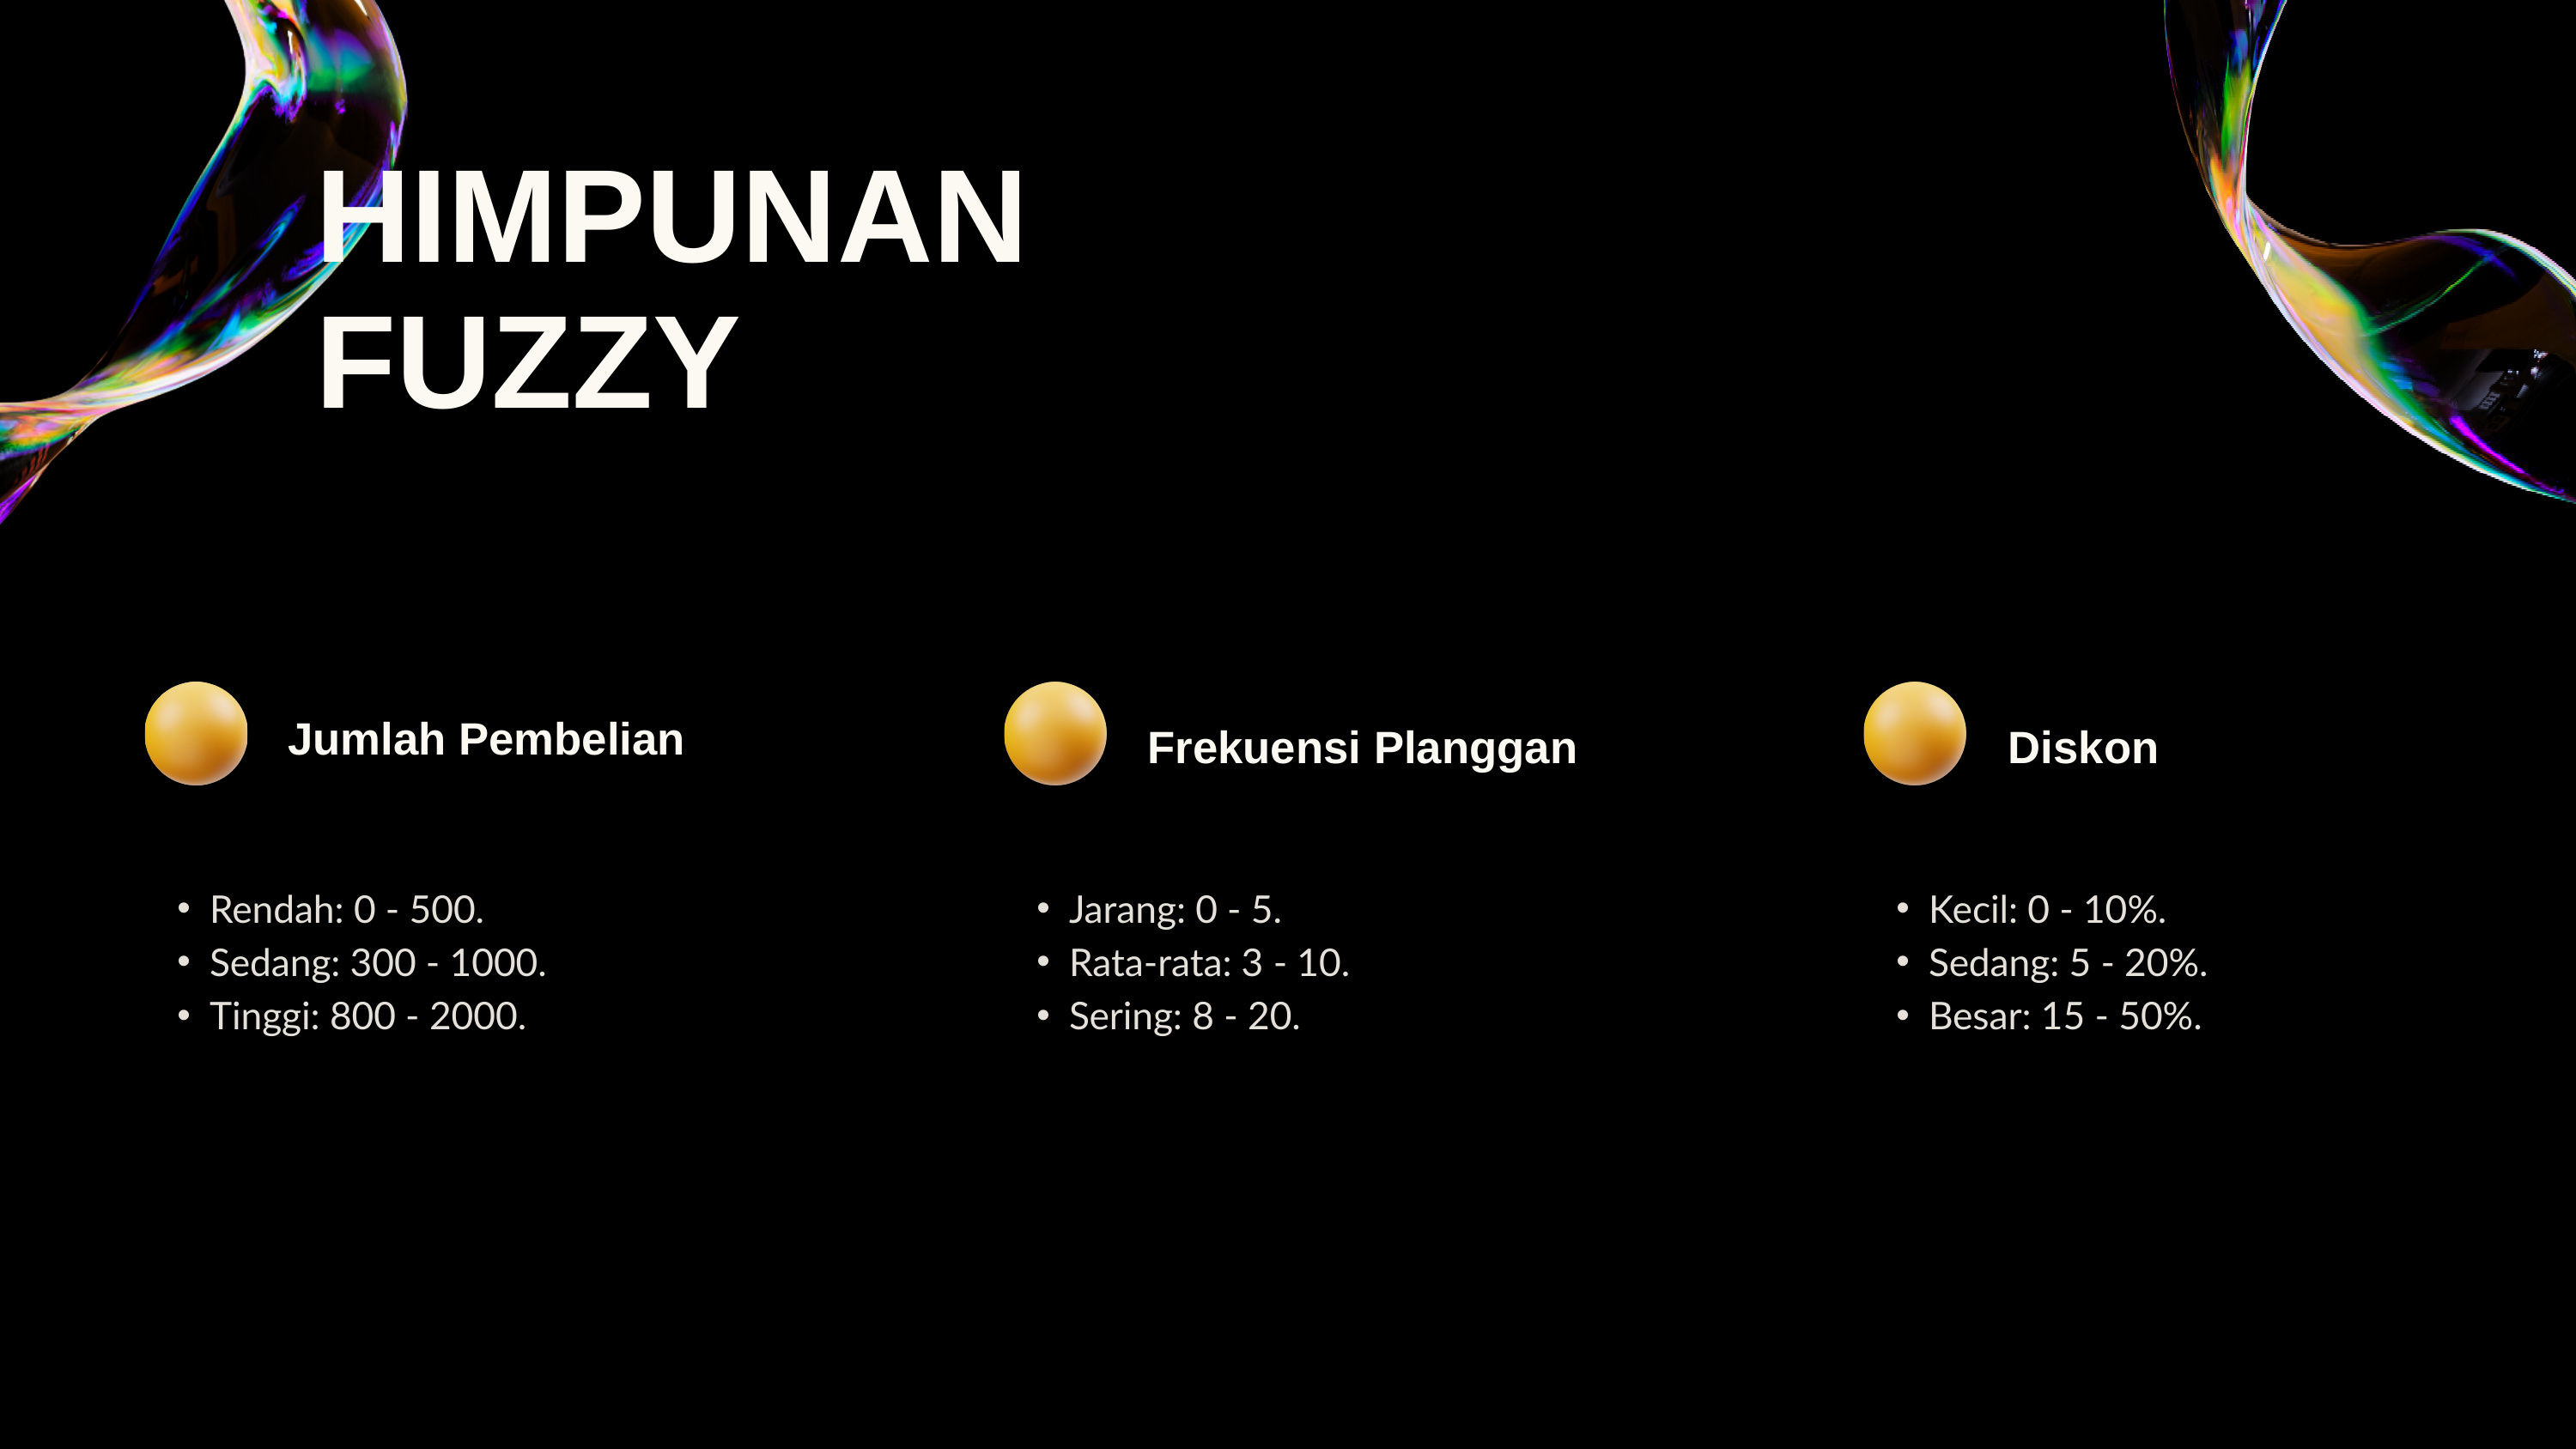

HIMPUNAN
FUZZY

Jumlah Pembelian
Frekuensi Planggan
Diskon
Rendah: 0 - 500.
Sedang: 300 - 1000.
Tinggi: 800 - 2000.

Jarang: 0 - 5.
Rata-rata: 3 - 10.
Sering: 8 - 20.

Kecil: 0 - 10%.
Sedang: 5 - 20%.
Besar: 15 - 50%.